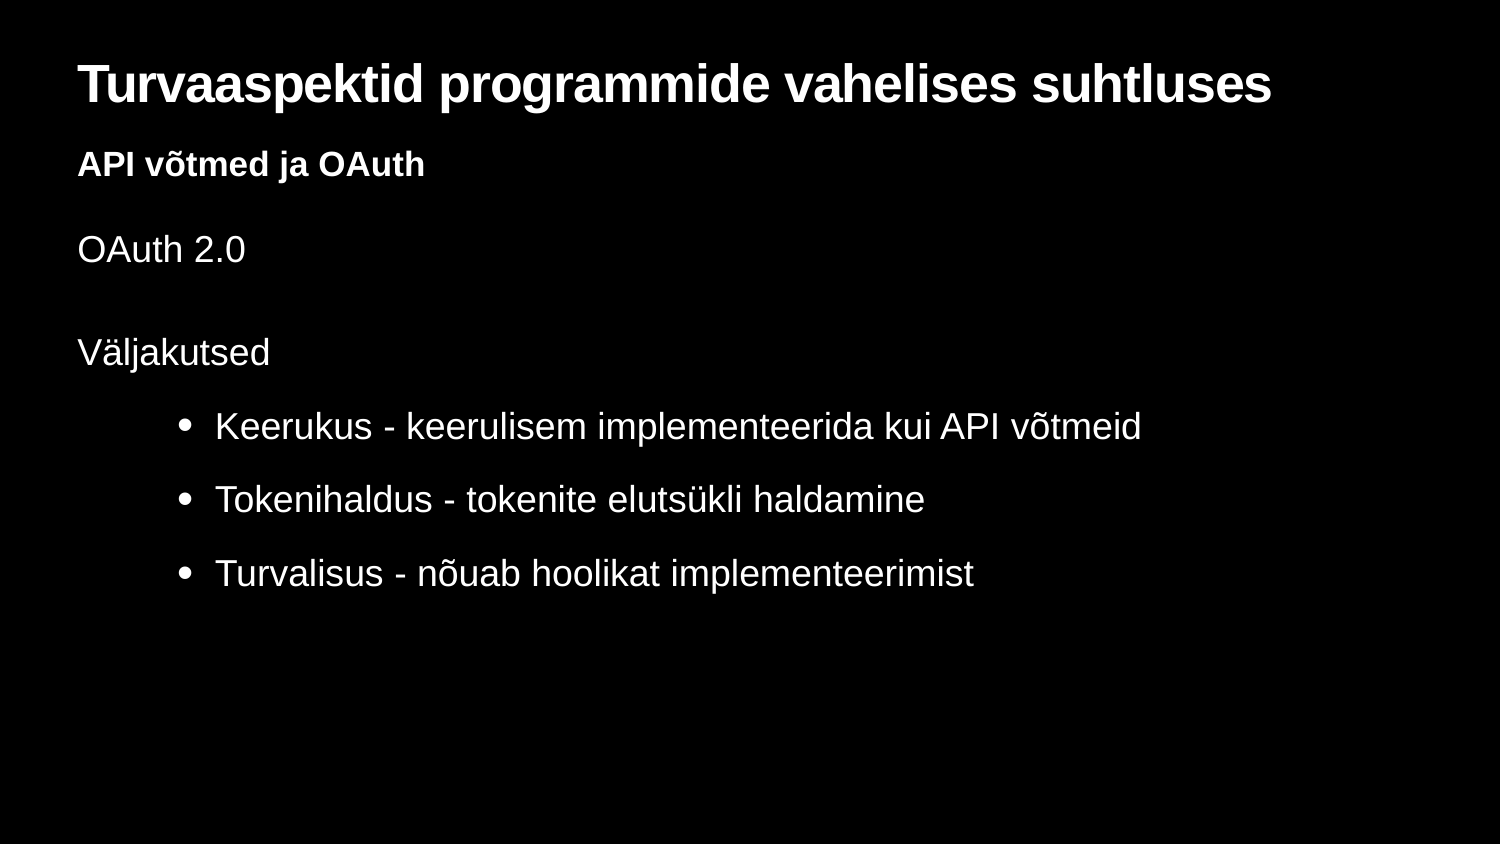

# Turvaaspektid programmide vahelises suhtluses
API võtmed ja OAuth
OAuth 2.0
Väljakutsed
Keerukus - keerulisem implementeerida kui API võtmeid
Tokenihaldus - tokenite elutsükli haldamine
Turvalisus - nõuab hoolikat implementeerimist